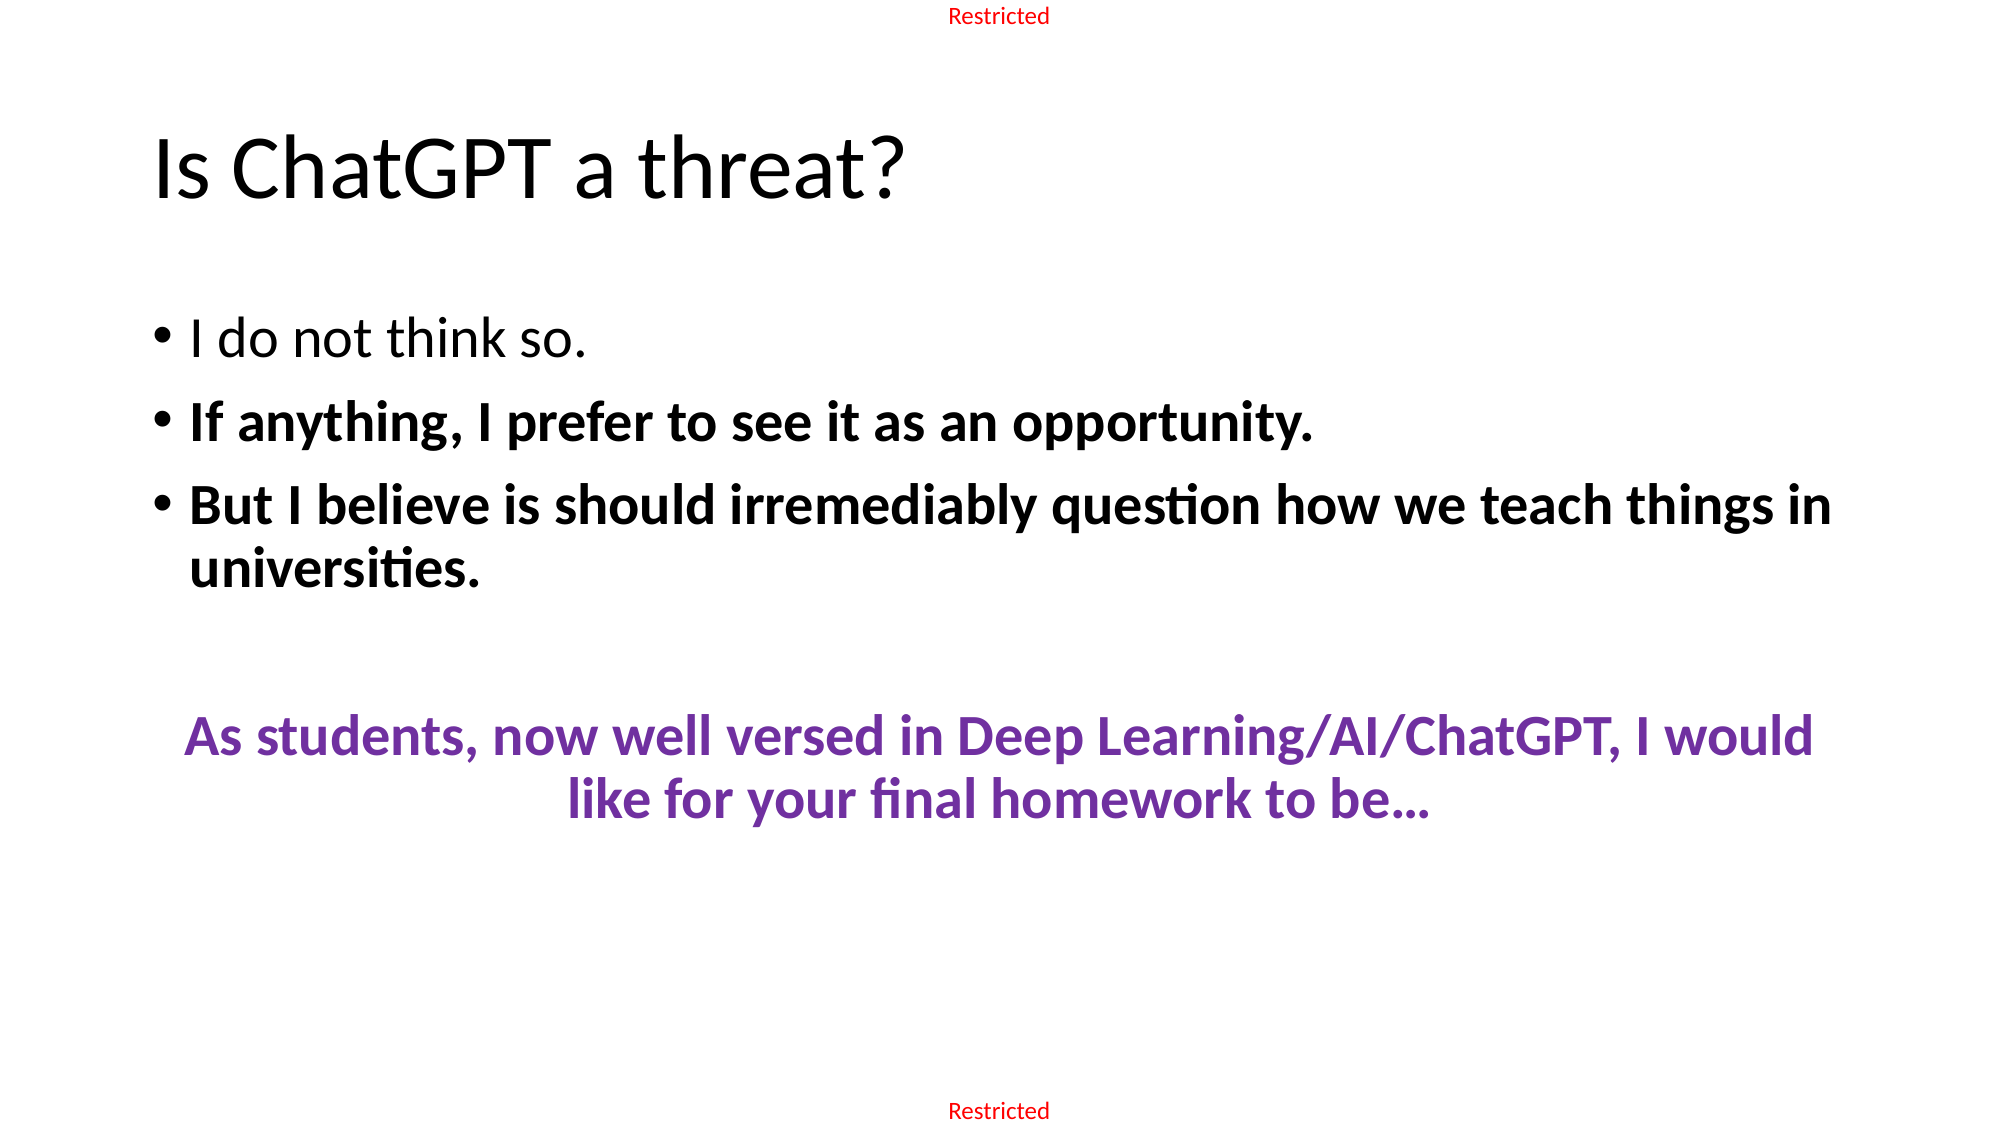

# Is ChatGPT a threat?
I do not think so.
If anything, I prefer to see it as an opportunity.
But I believe is should irremediably question how we teach things in universities.

As students, now well versed in Deep Learning/AI/ChatGPT, I would like for your final homework to be…